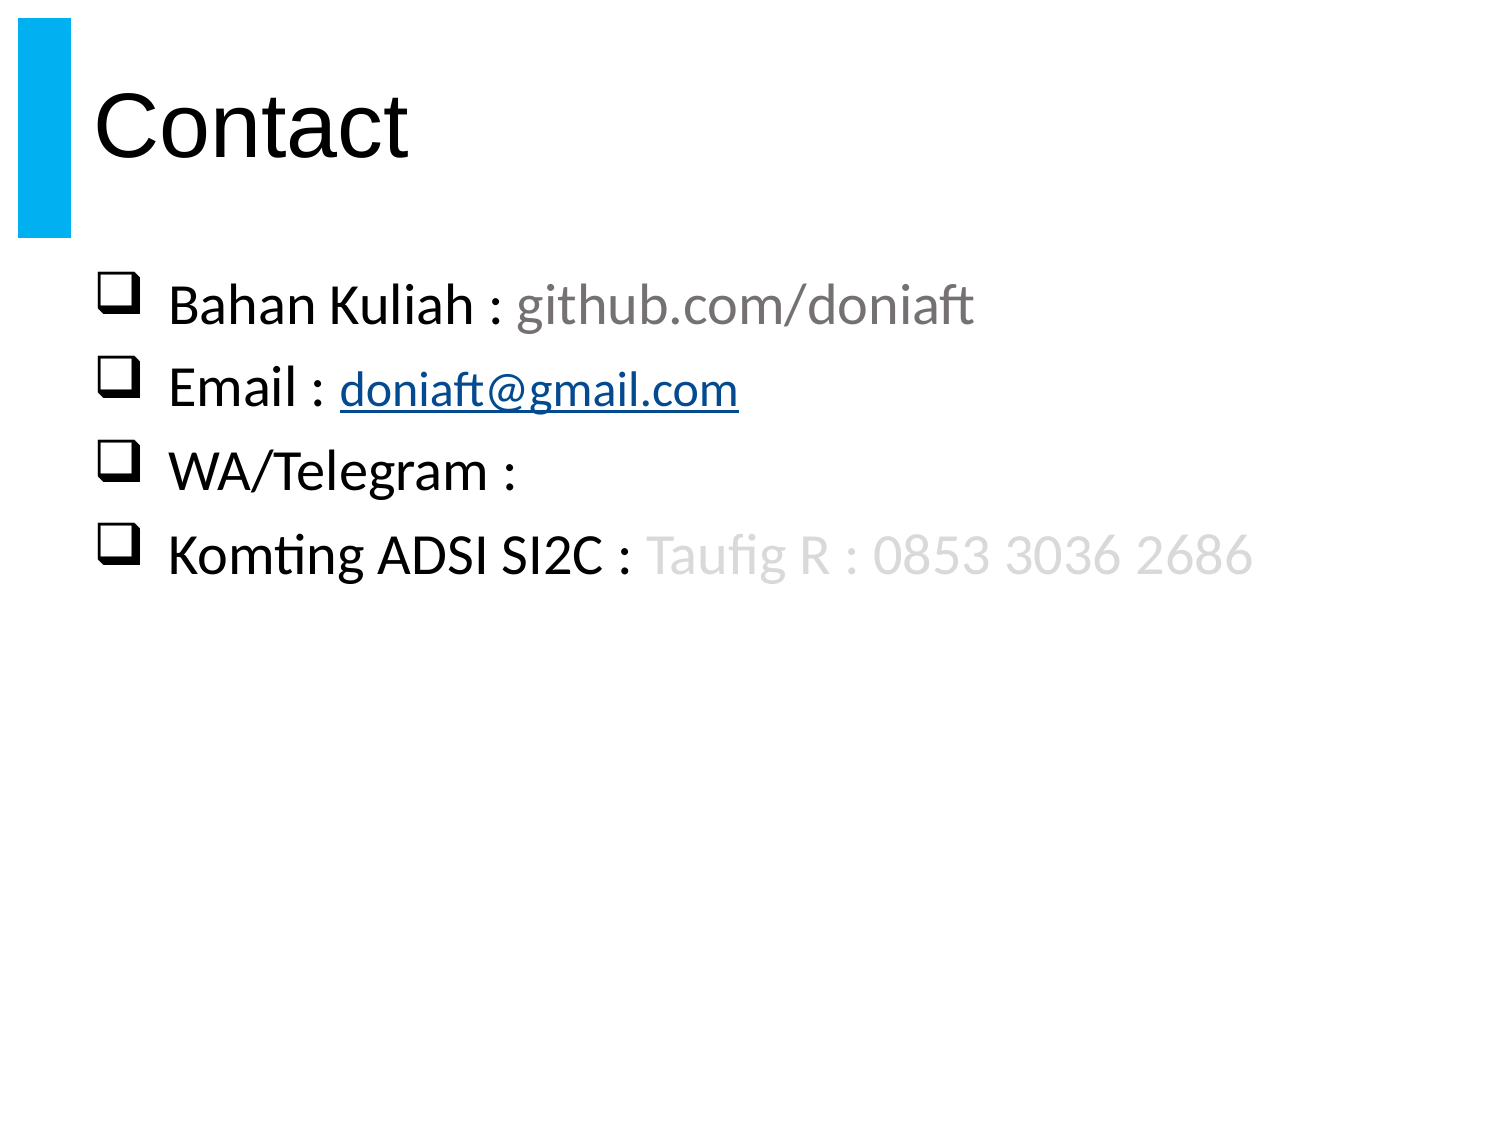

# Contact
Bahan Kuliah : github.com/doniaft
Email : doniaft@gmail.com
WA/Telegram :
Komting ADSI SI2C : Taufig R : 0853 3036 2686